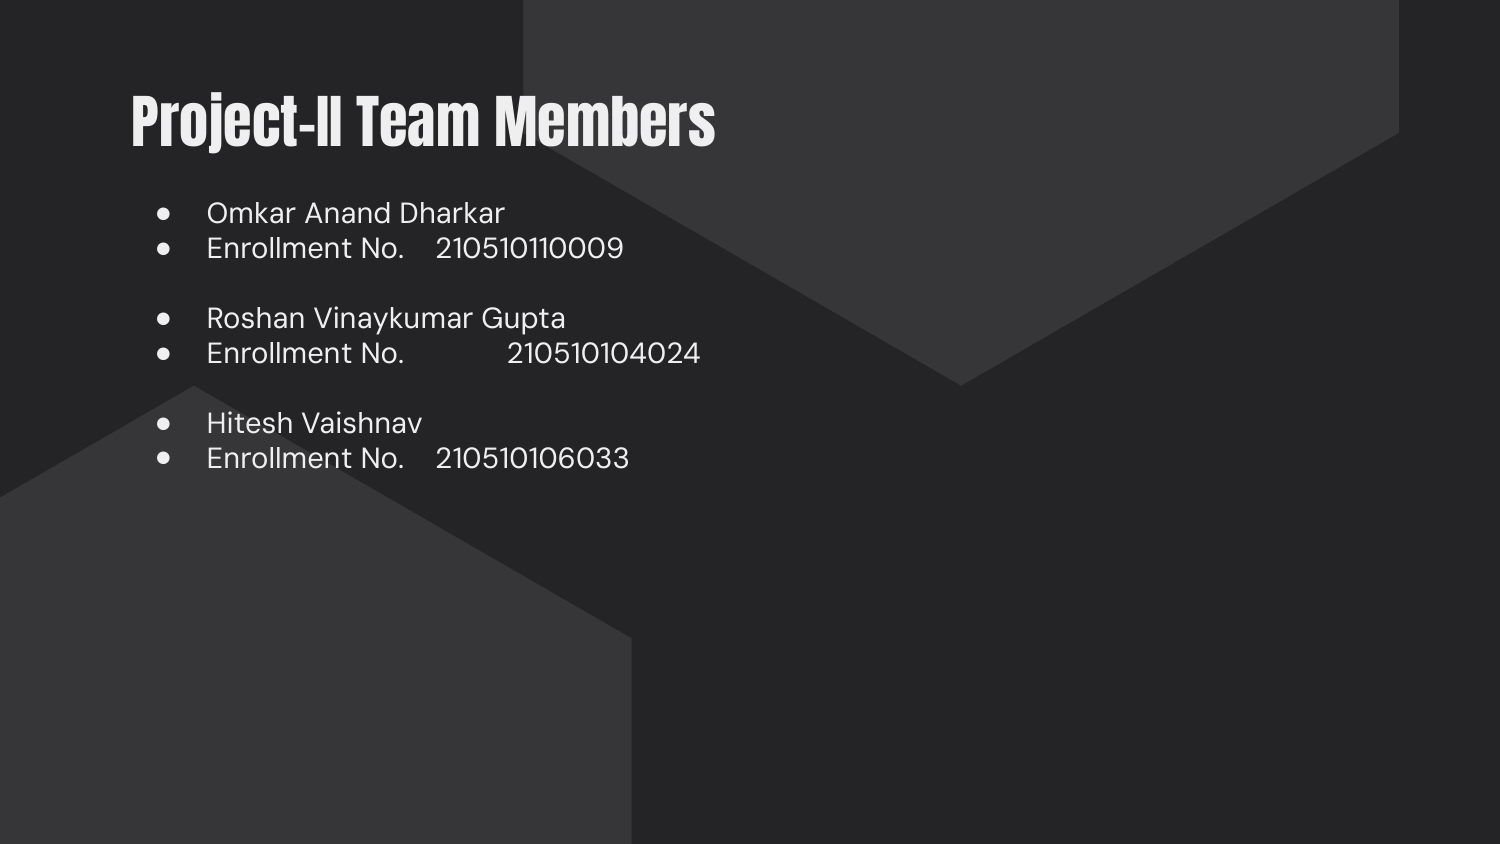

# Project-II Team Members
Omkar Anand Dharkar
Enrollment No.    210510110009

Roshan Vinaykumar Gupta
Enrollment No.	210510104024

Hitesh Vaishnav
Enrollment No.    210510106033